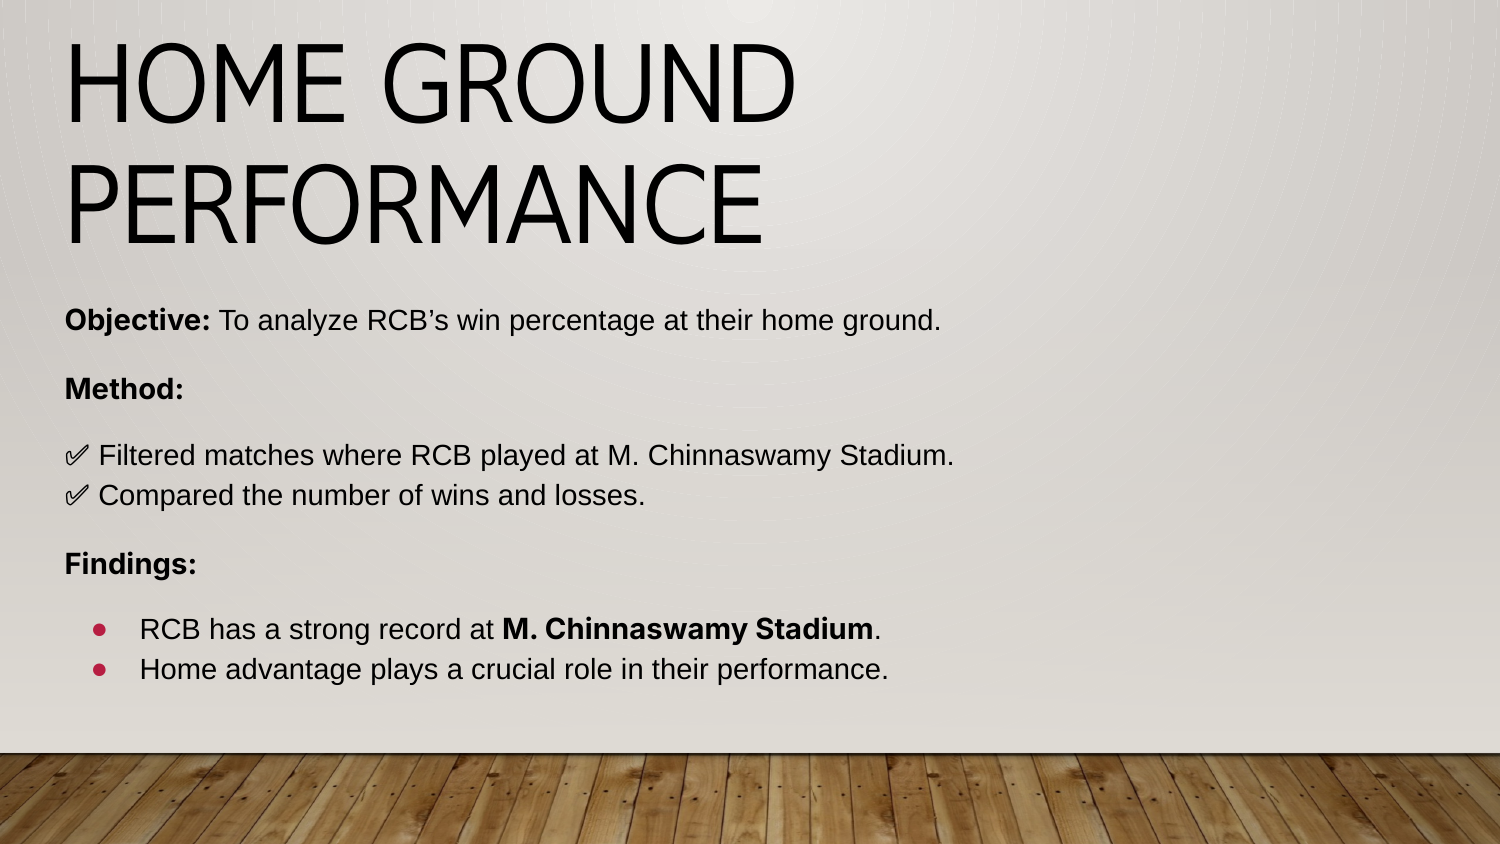

# Home Ground Performance
Objective: To analyze RCB’s win percentage at their home ground.
Method:
✅ Filtered matches where RCB played at M. Chinnaswamy Stadium.
✅ Compared the number of wins and losses.
Findings:
RCB has a strong record at M. Chinnaswamy Stadium.
Home advantage plays a crucial role in their performance.